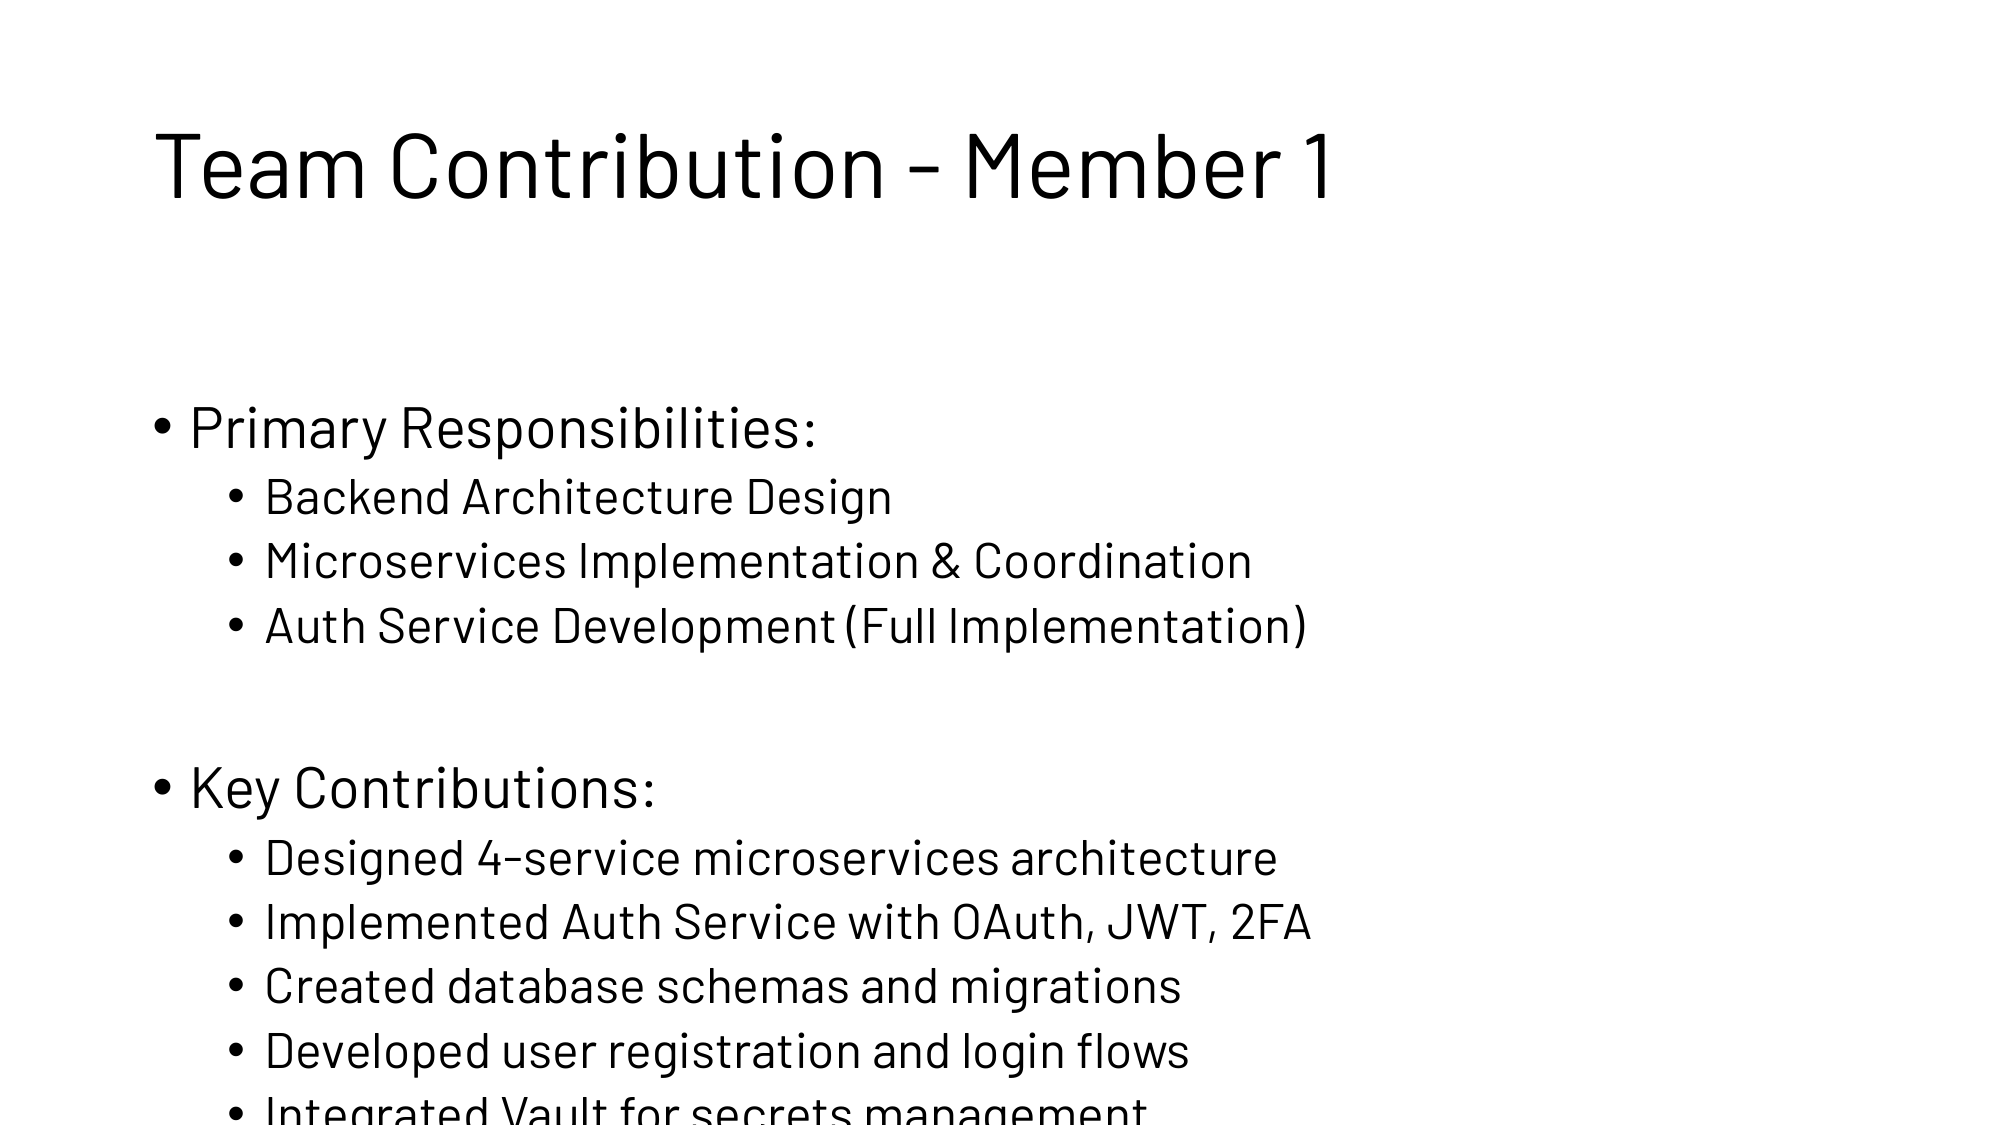

# Team Contribution - Member 1

Primary Responsibilities:
Backend Architecture Design
Microservices Implementation & Coordination
Auth Service Development (Full Implementation)

Key Contributions:
Designed 4-service microservices architecture
Implemented Auth Service with OAuth, JWT, 2FA
Created database schemas and migrations
Developed user registration and login flows
Integrated Vault for secrets management

Code Delivered:
auth-service/ (Complete service ~2000 LOC)
Database initialization scripts
API endpoint handlers (20+ endpoints)

Technologies Used:
Node.js, Fastify, TypeScript, SQLite, JWT, Bcrypt

Can Demonstrate:
Auth service startup and configuration
User registration and login flow
2FA setup with authenticator app
OAuth 42 School integration